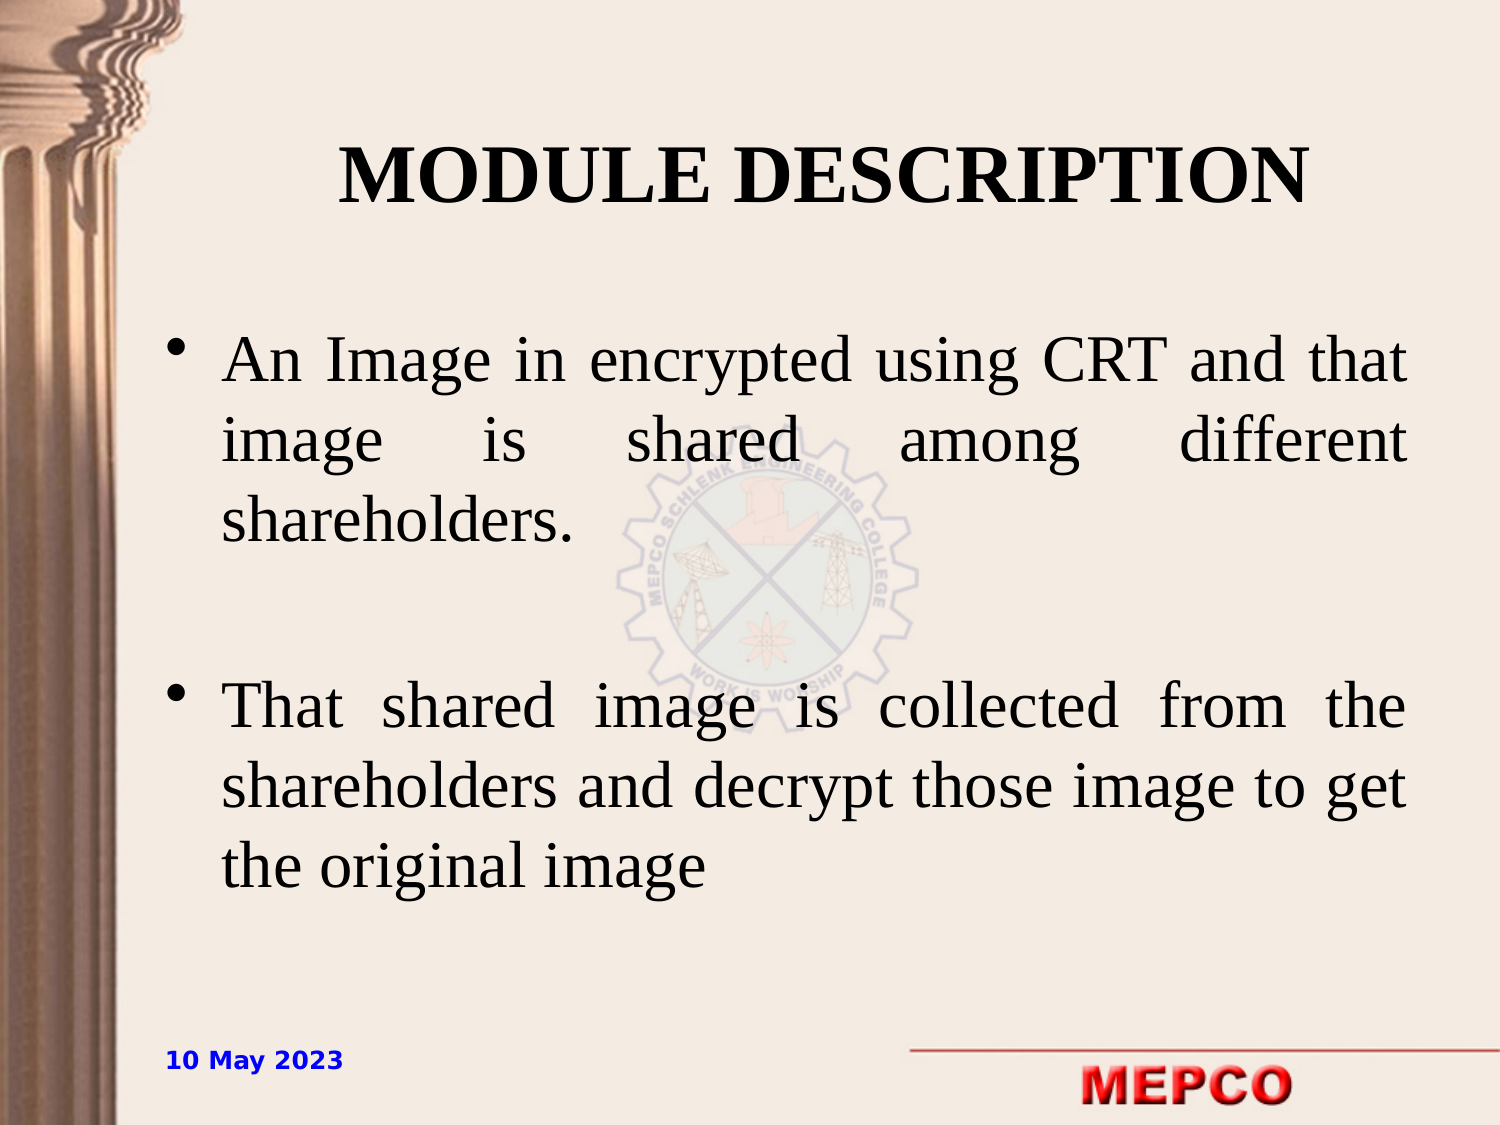

# MODULE DESCRIPTION
An Image in encrypted using CRT and that image is shared among different shareholders.

That shared image is collected from the shareholders and decrypt those image to get the original image